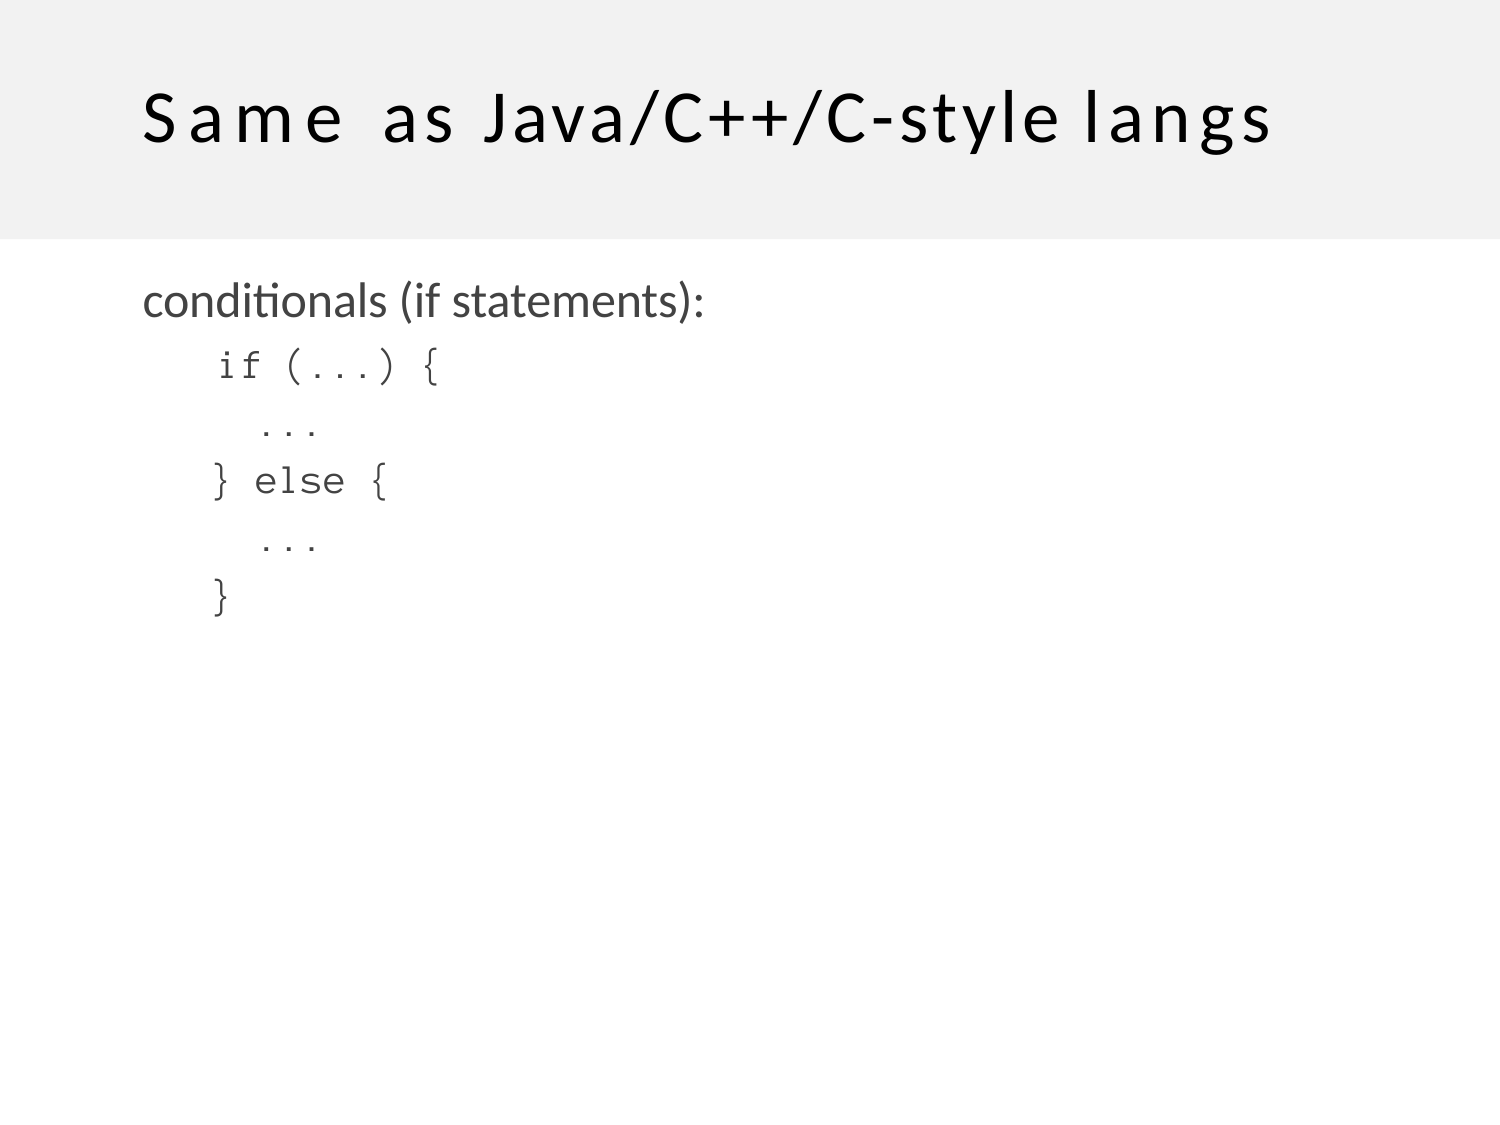

# Same as Java/C++/C-style langs
conditionals (if statements):
if (...) {
...
} else {
...
}